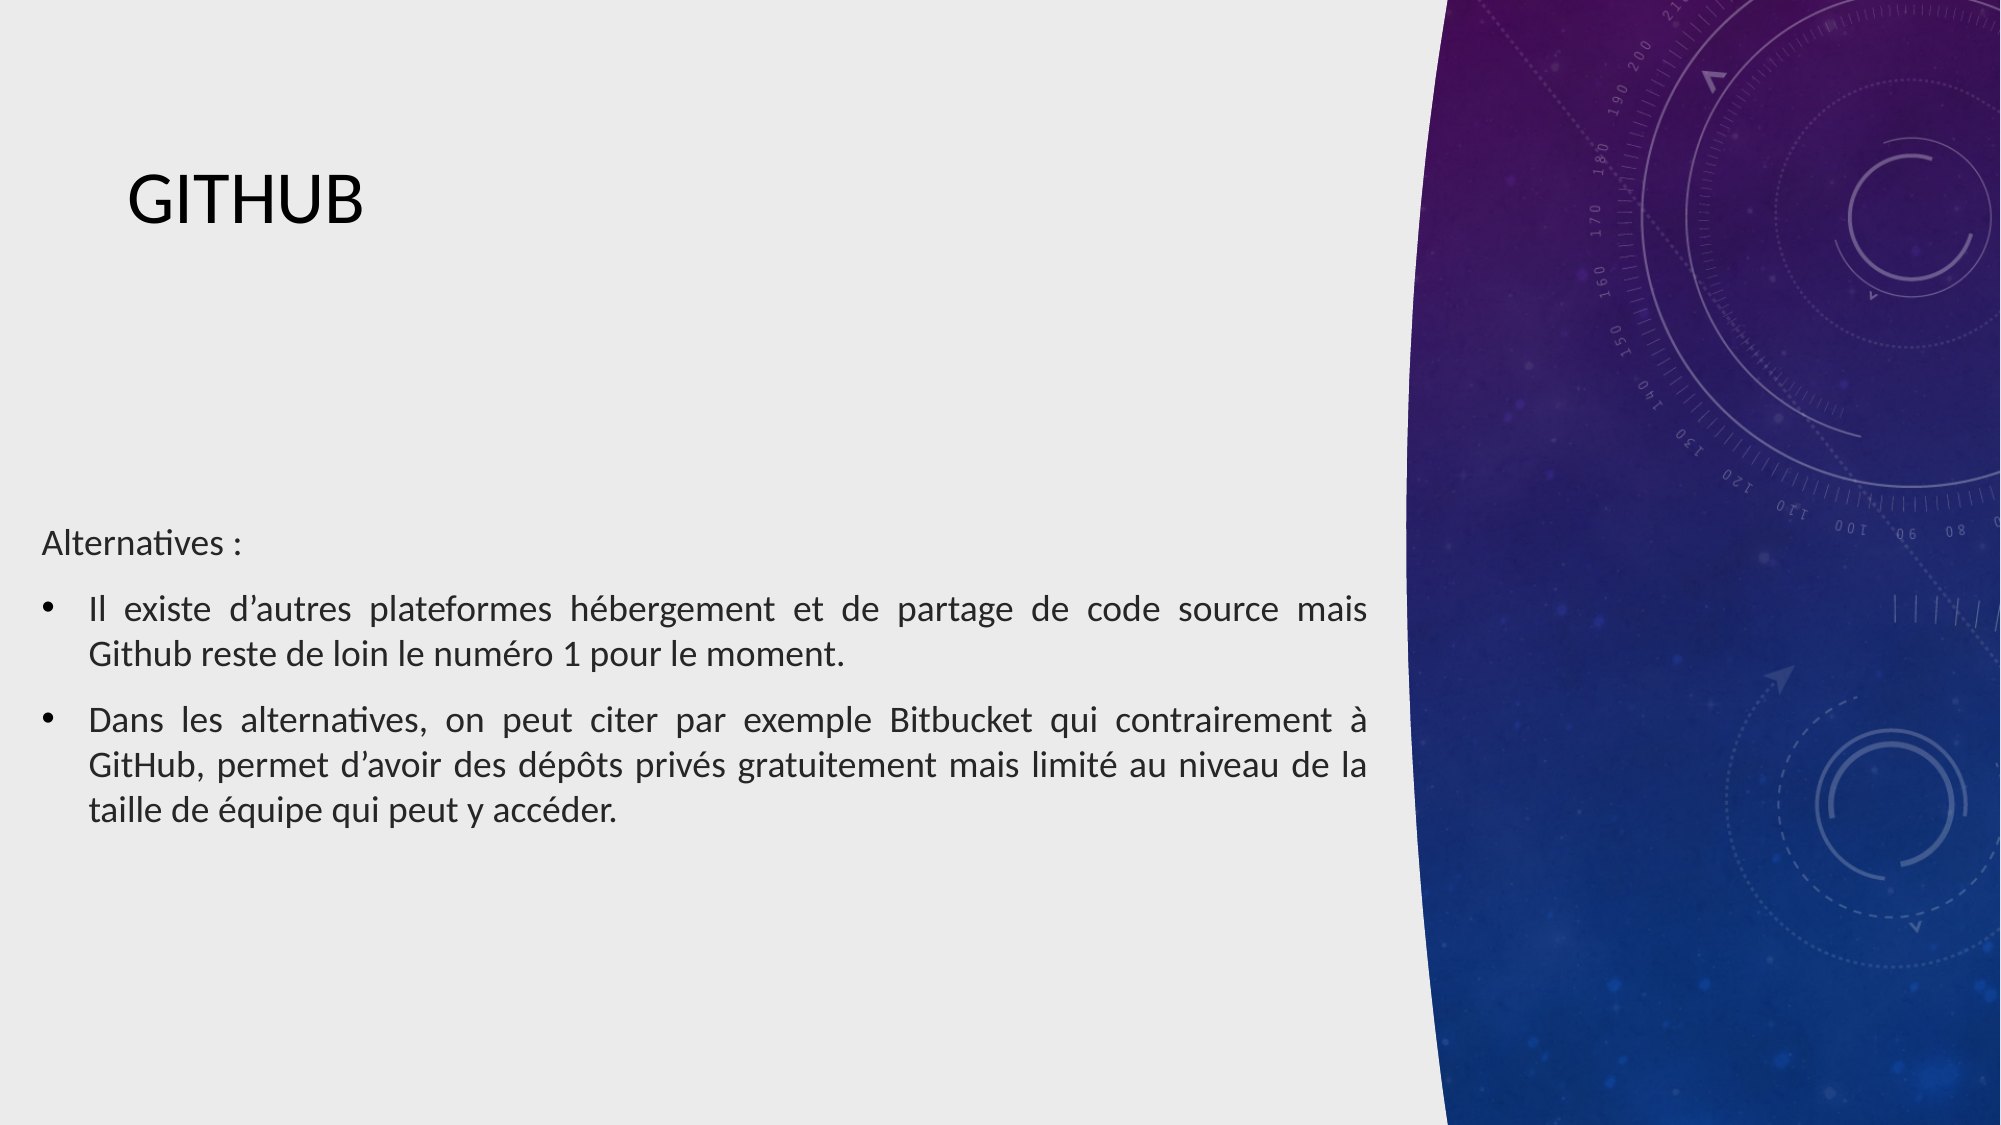

# GitHUB
Alternatives :
Il existe d’autres plateformes hébergement et de partage de code source mais Github reste de loin le numéro 1 pour le moment.
Dans les alternatives, on peut citer par exemple Bitbucket qui contrairement à GitHub, permet d’avoir des dépôts privés gratuitement mais limité au niveau de la taille de équipe qui peut y accéder.